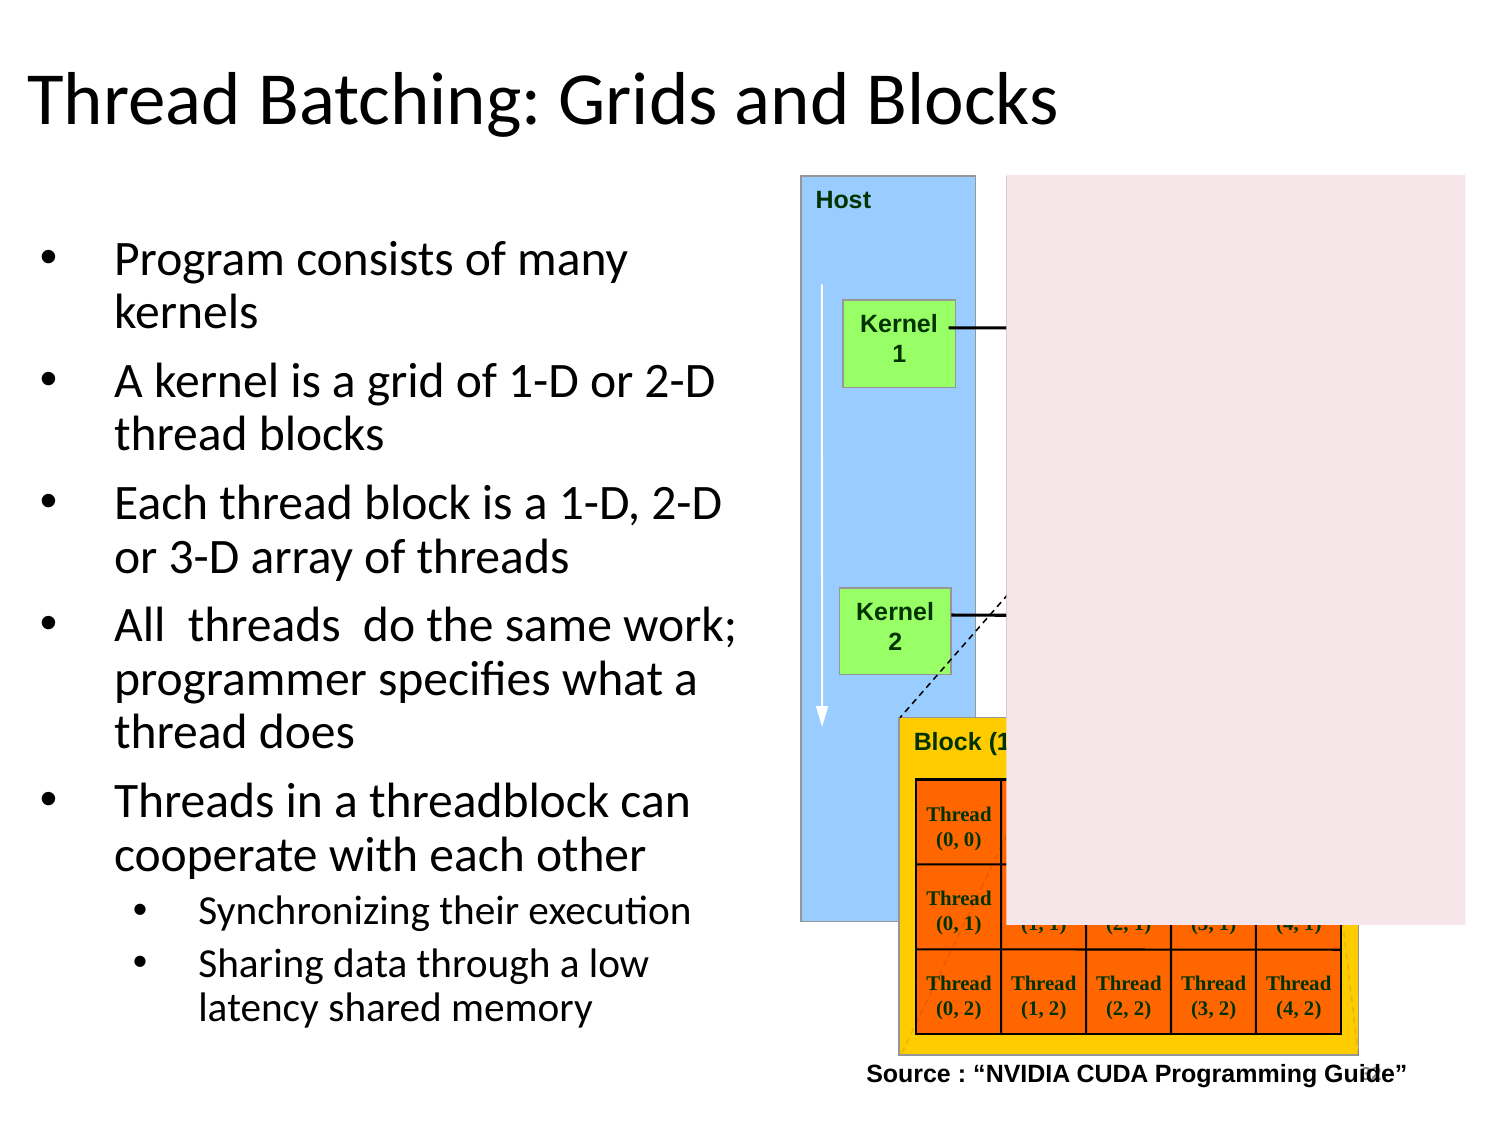

# Thread Batching: Grids and Blocks

Host
Device
Program consists of many kernels
A kernel is a grid of 1-D or 2-D thread blocks
Each thread block is a 1-D, 2-D or 3-D array of threads
All  threads  do the same work; programmer specifies what a thread does
Threads in a threadblock can cooperate with each other
Synchronizing their execution
Sharing data through a low latency shared memory
Grid 1
Block
(0, 0)
Block
(1, 0)
Block
(2, 0)
Block
(0, 1)
Block
(1, 1)
Block
(2, 1)

Kernel 1

Block (1, 1)

Thread
(0, 0)
Thread
(1, 0)
Thread
(2, 0)
Thread
(3, 0)
Thread
(4, 0)
Thread
(0, 1)
Thread
(1, 1)
Thread
(2, 1)
Thread
(3, 1)
Thread
(4, 1)
Thread
(0, 2)
Thread
(1, 2)
Thread
(2, 2)
Thread
(3, 2)
Thread
(4, 2)
Grid 2

Kernel 2

32
Source : “NVIDIA CUDA Programming Guide”